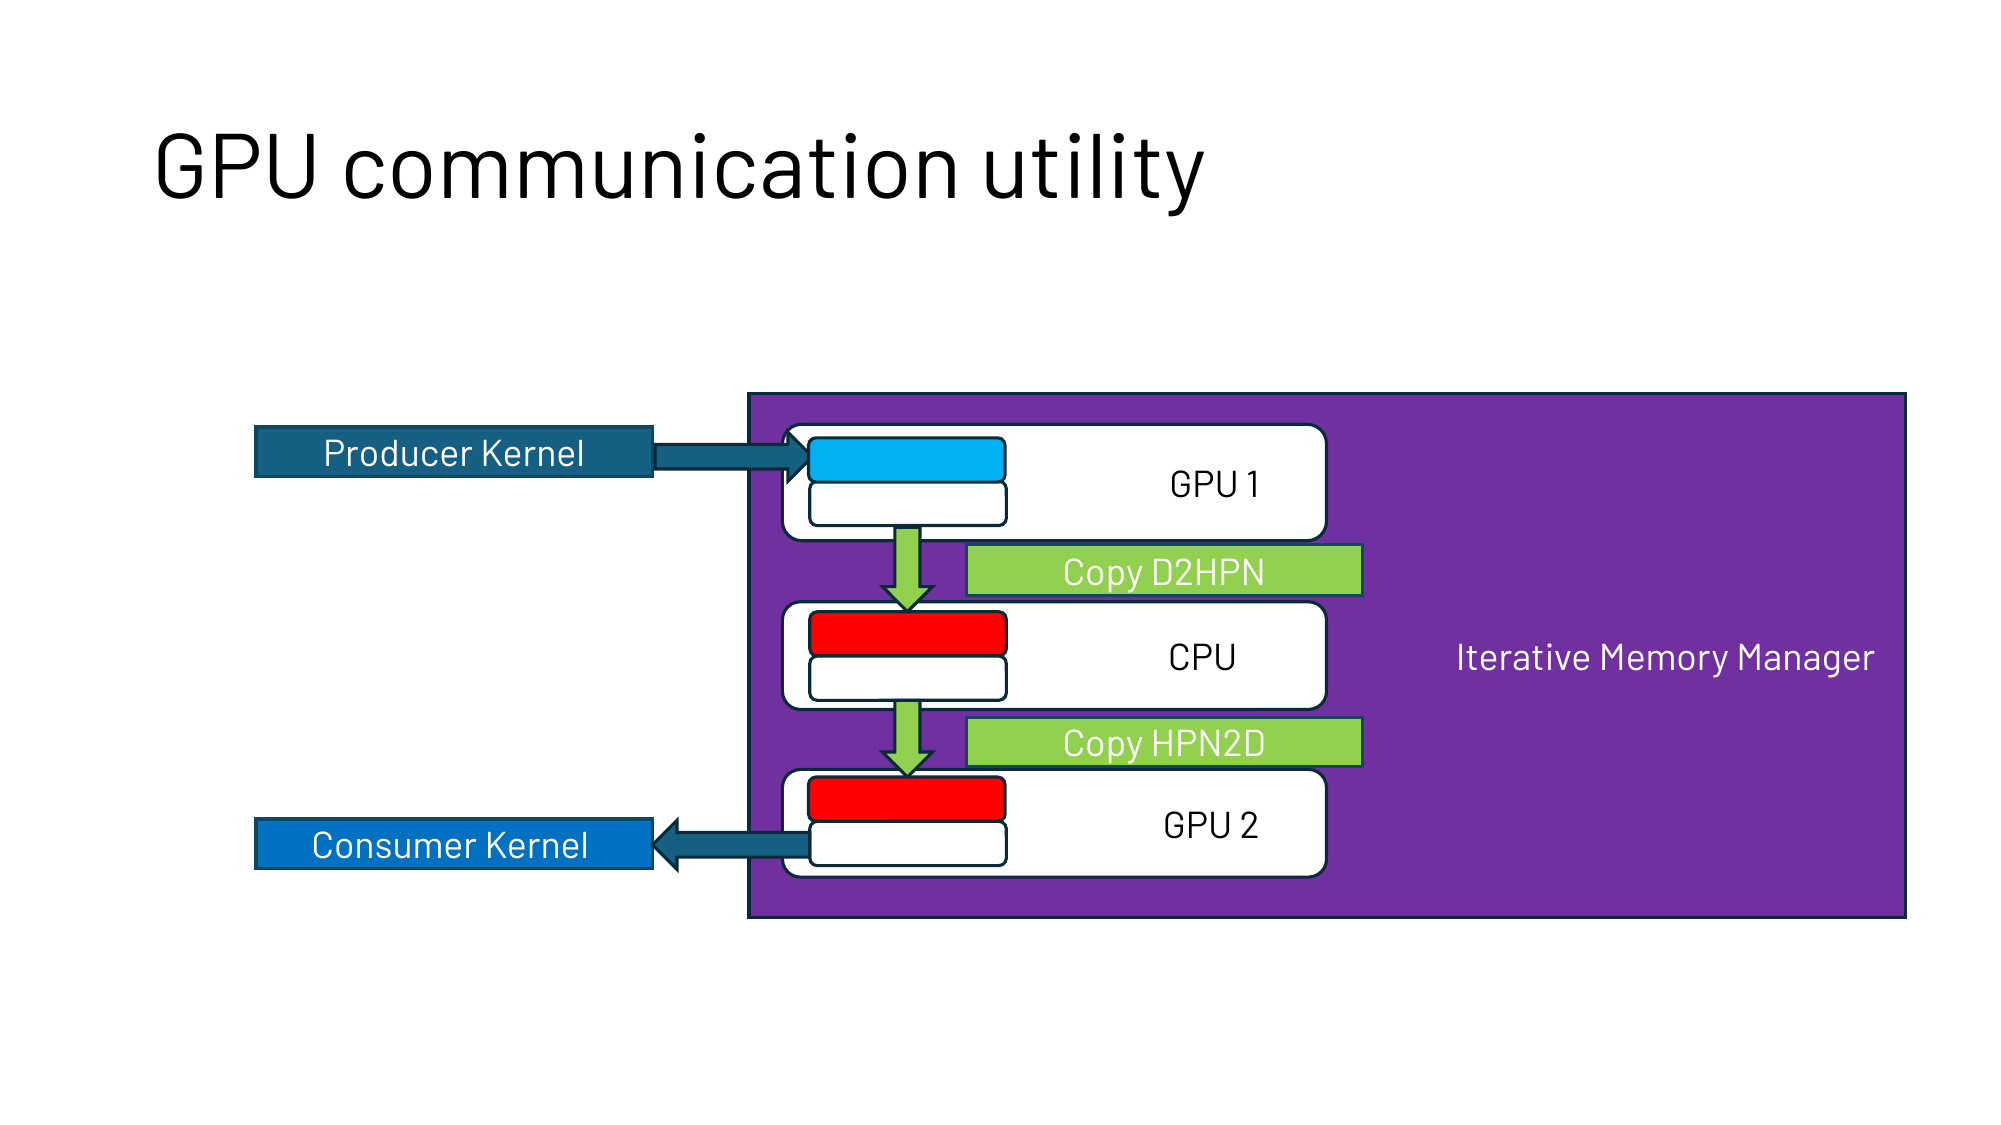

# GPU communication utility
Iterative Memory Manager
GPU 1PU
Producer Kernel

Copy D2HPN
CPU   PU

Copy HPN2D
GPU 2PU

Consumer Kernel